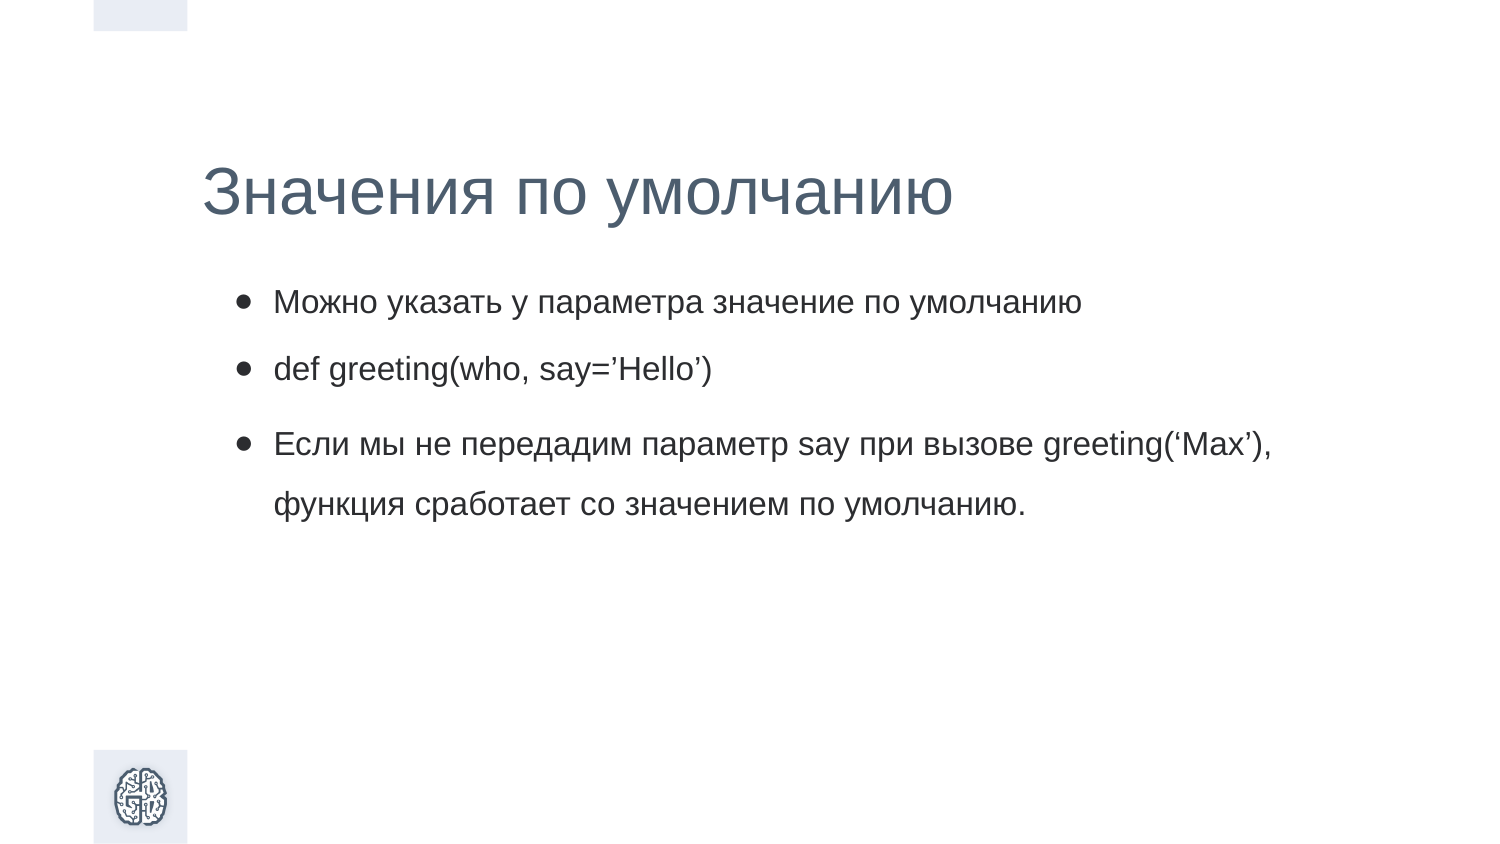

Значения по умолчанию
Можно указать у параметра значение по умолчанию
def greeting(who, say=’Hello’)
Если мы не передадим параметр say при вызове greeting(‘Max’), функция сработает со значением по умолчанию.